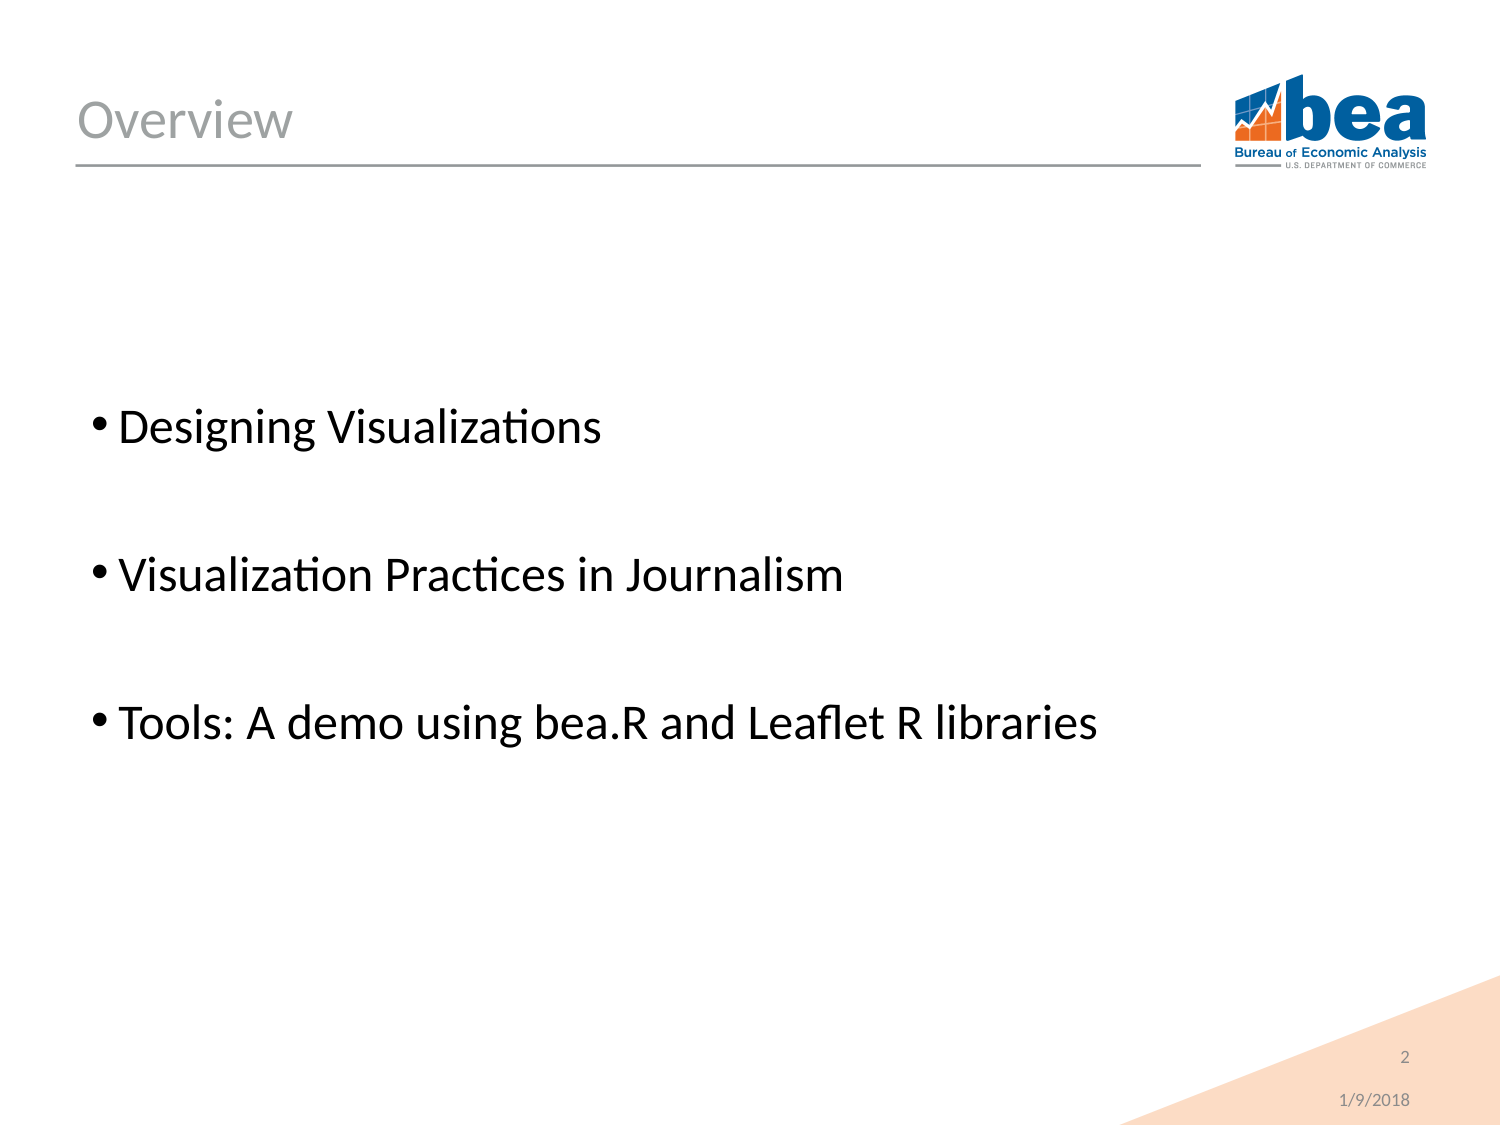

# Overview

Designing Visualizations

Visualization Practices in Journalism

Tools: A demo using bea.R and Leaflet R libraries
2
1/9/2018